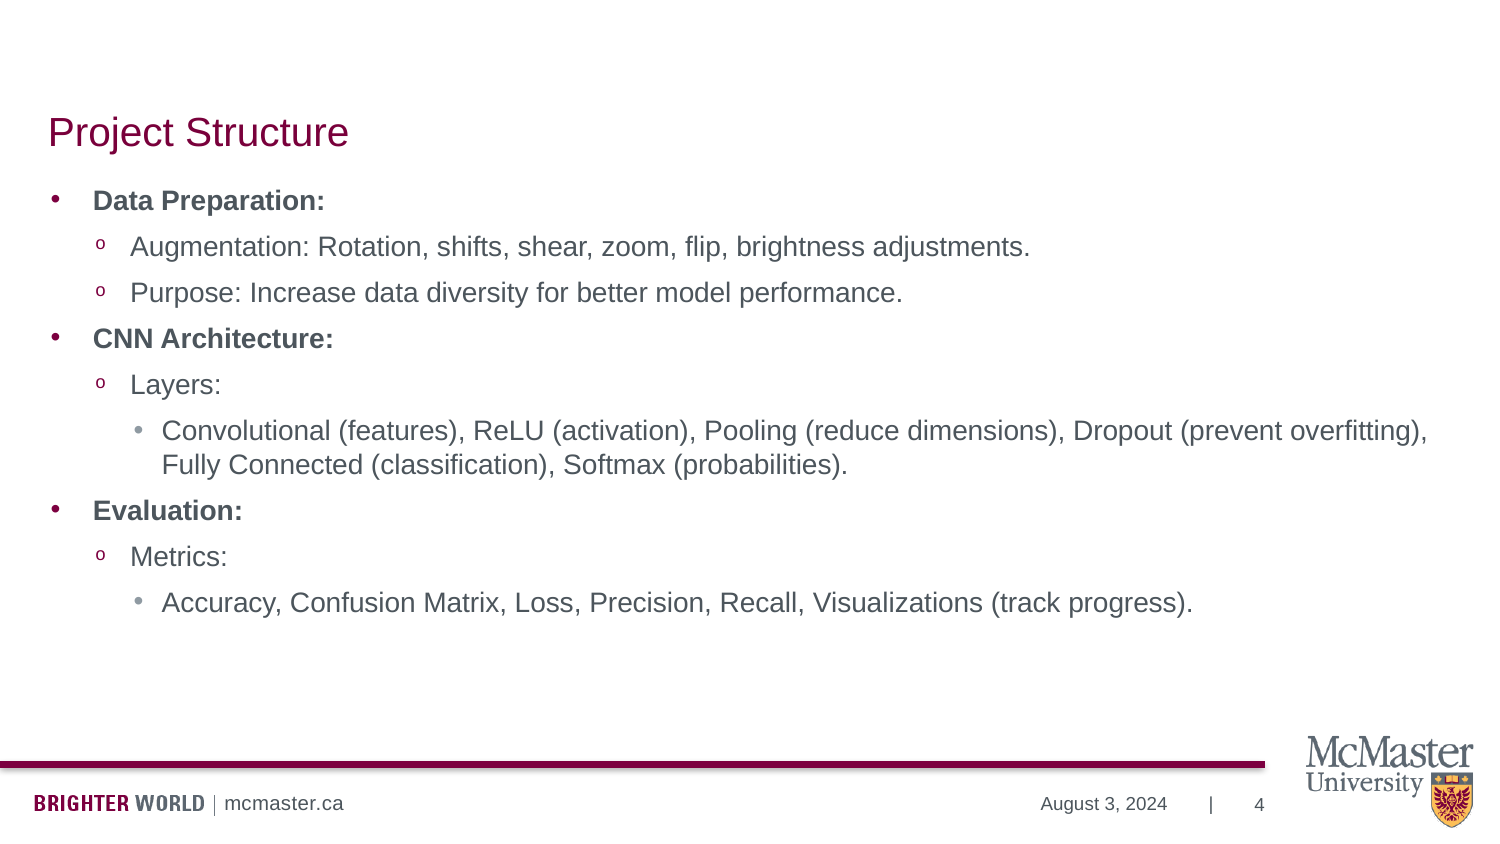

# Project Structure
Data Preparation:
Augmentation: Rotation, shifts, shear, zoom, flip, brightness adjustments.
Purpose: Increase data diversity for better model performance.
CNN Architecture:
Layers:
Convolutional (features), ReLU (activation), Pooling (reduce dimensions), Dropout (prevent overfitting), Fully Connected (classification), Softmax (probabilities).
Evaluation:
Metrics:
Accuracy, Confusion Matrix, Loss, Precision, Recall, Visualizations (track progress).

4
August 3, 2024